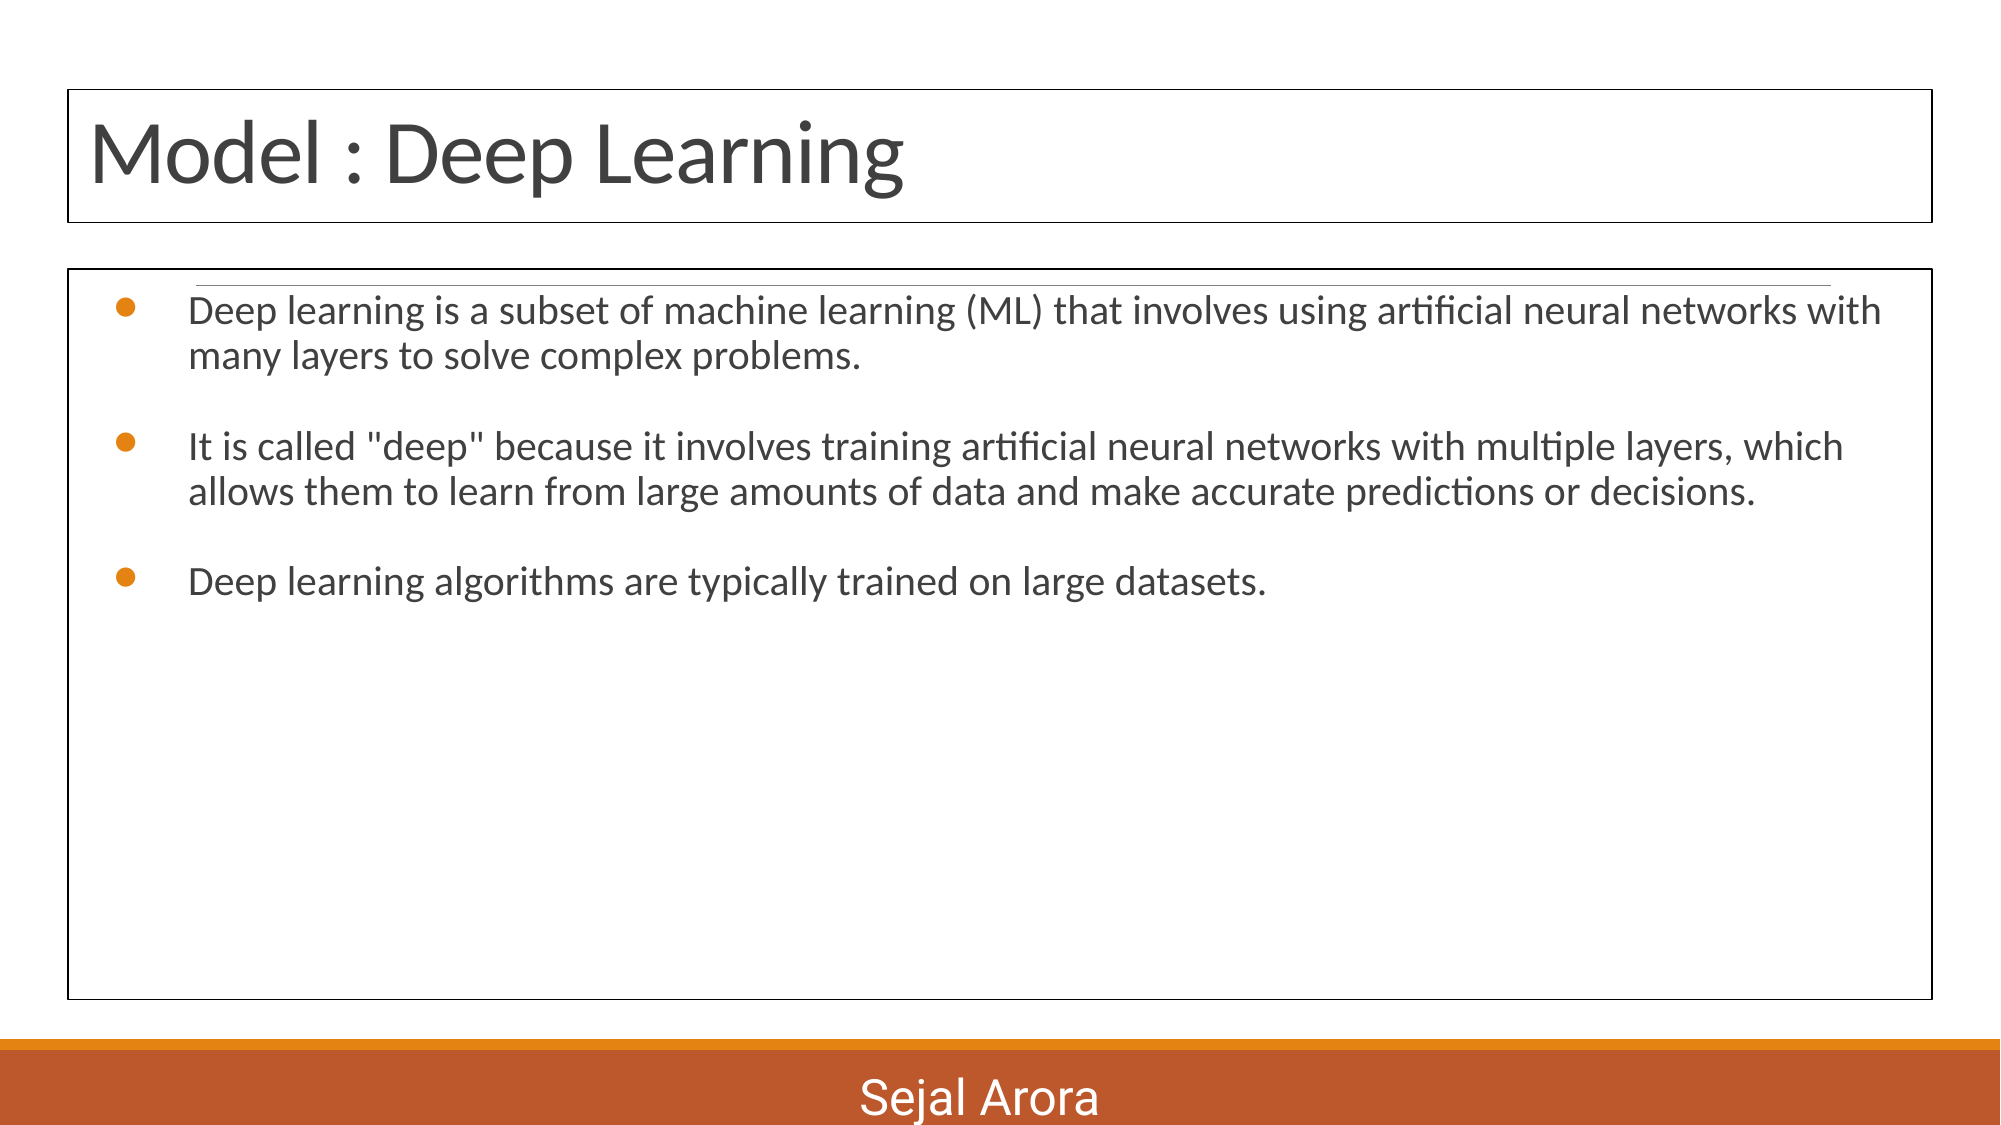

# Model : Deep Learning
Deep learning is a subset of machine learning (ML) that involves using artificial neural networks with many layers to solve complex problems.

It is called "deep" because it involves training artificial neural networks with multiple layers, which allows them to learn from large amounts of data and make accurate predictions or decisions.

Deep learning algorithms are typically trained on large datasets.
Sejal Arora